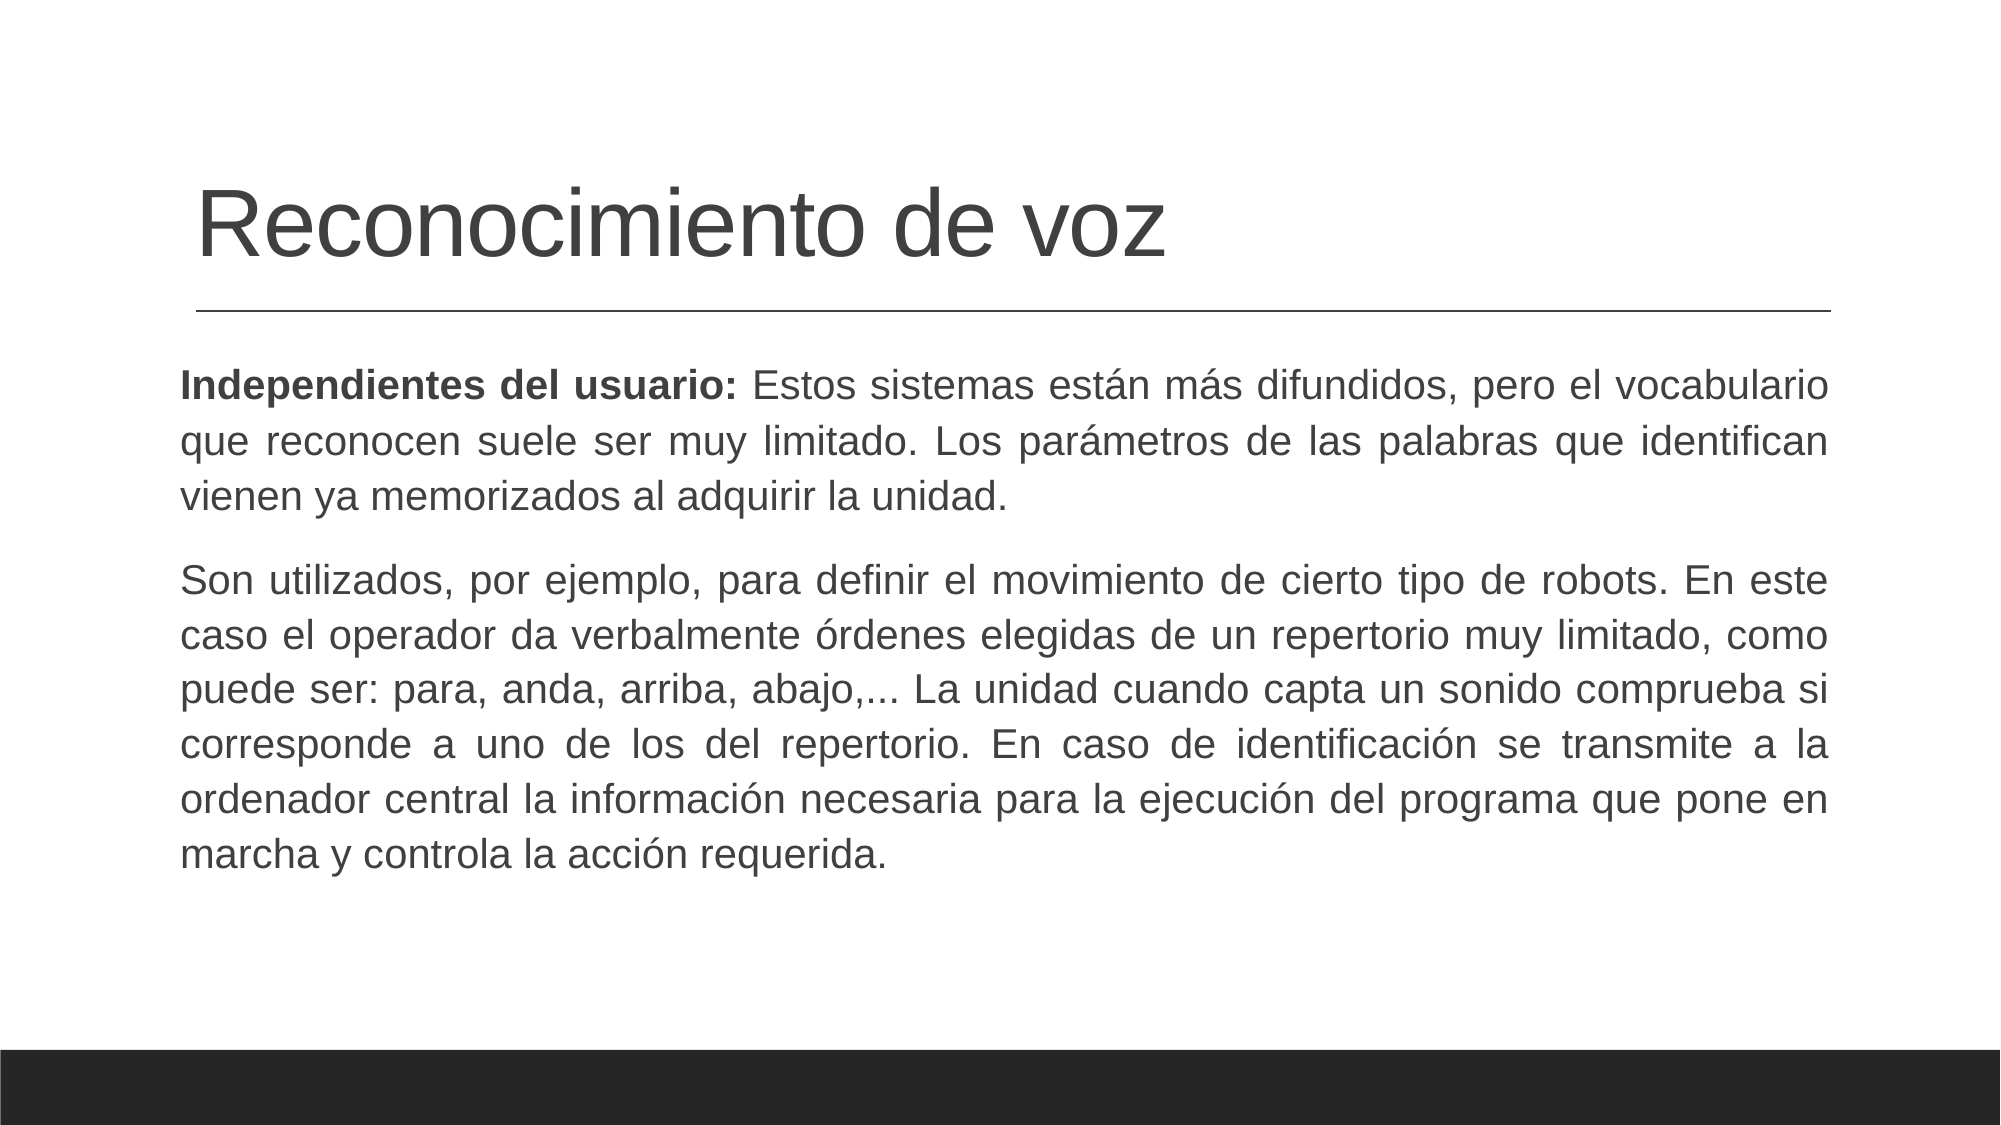

# Reconocimiento de voz
Independientes del usuario: Estos sistemas están más difundidos, pero el vocabulario que reconocen suele ser muy limitado. Los parámetros de las palabras que identifican vienen ya memorizados al adquirir la unidad.
Son utilizados, por ejemplo, para definir el movimiento de cierto tipo de robots. En este caso el operador da verbalmente órdenes elegidas de un repertorio muy limitado, como puede ser: para, anda, arriba, abajo,... La unidad cuando capta un sonido comprueba si corresponde a uno de los del repertorio. En caso de identificación se transmite a la ordenador central la información necesaria para la ejecución del programa que pone en marcha y controla la acción requerida.